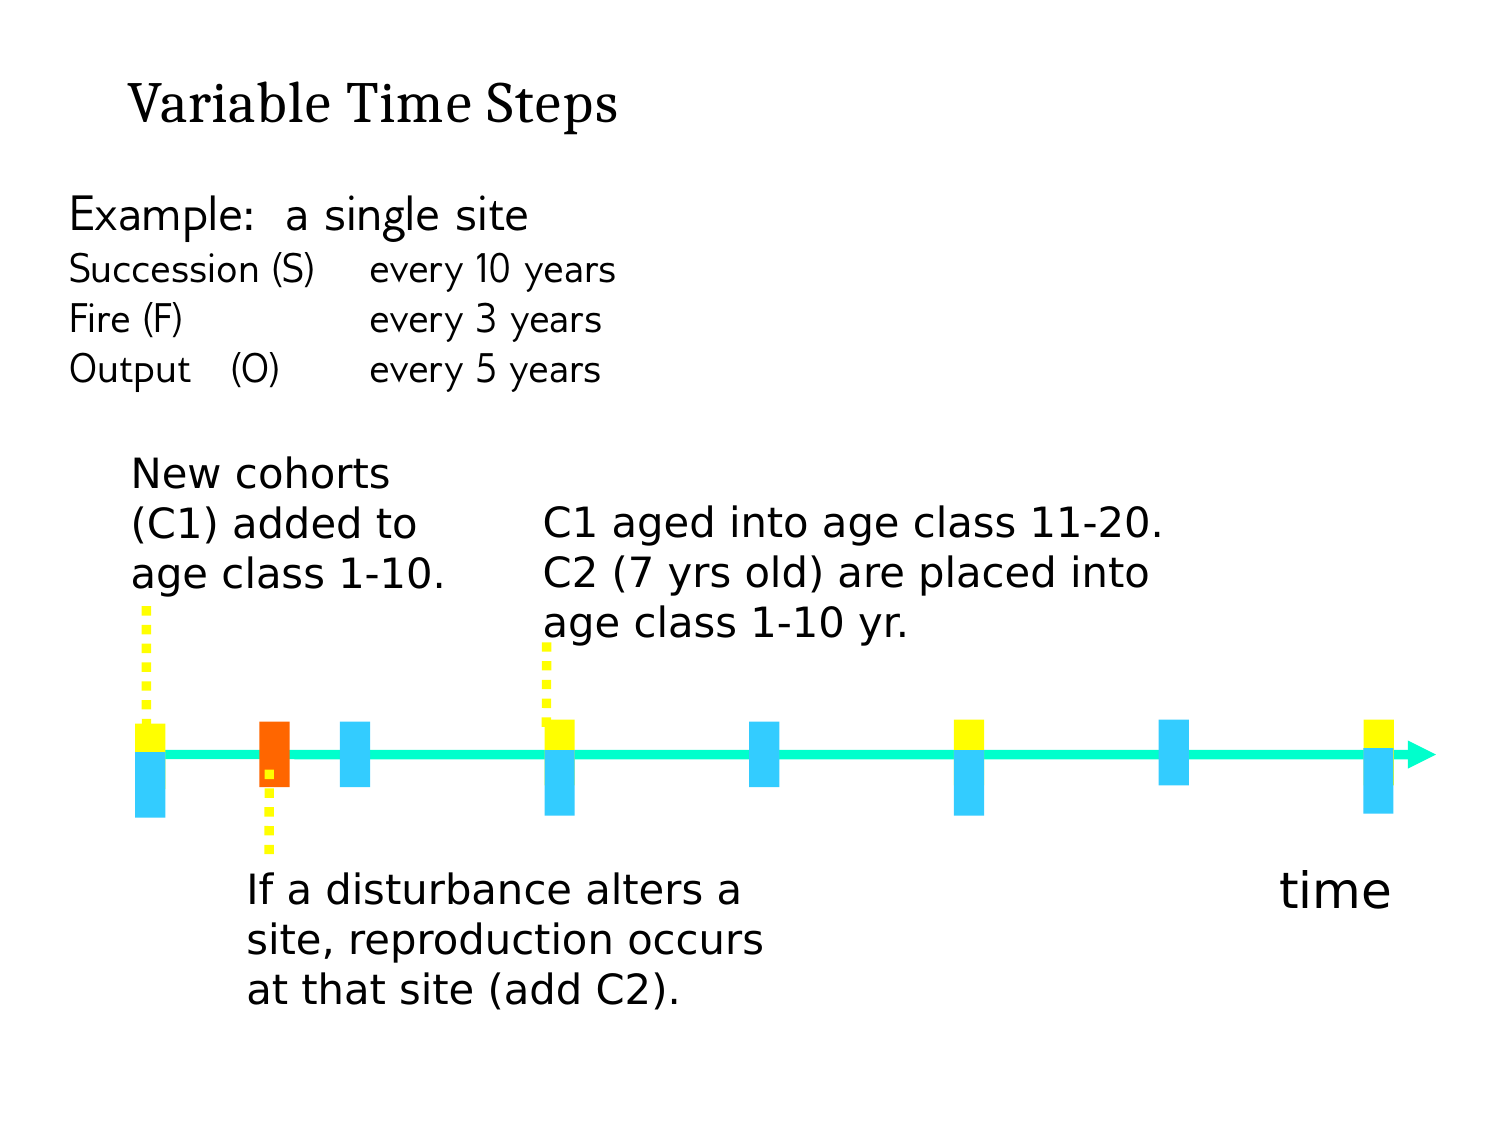

# Variable Time Steps
Example:  a single site
Succession (S)	every 10 years
Fire (F)		every 3 years
Output	 (O)	every 5 years
New cohorts (C1) added to age class 1-10.

C1 aged into age class 11-20.
C2 (7 yrs old) are placed into age class 1-10 yr.

If a disturbance alters a site, reproduction occurs at that site (add C2).

time